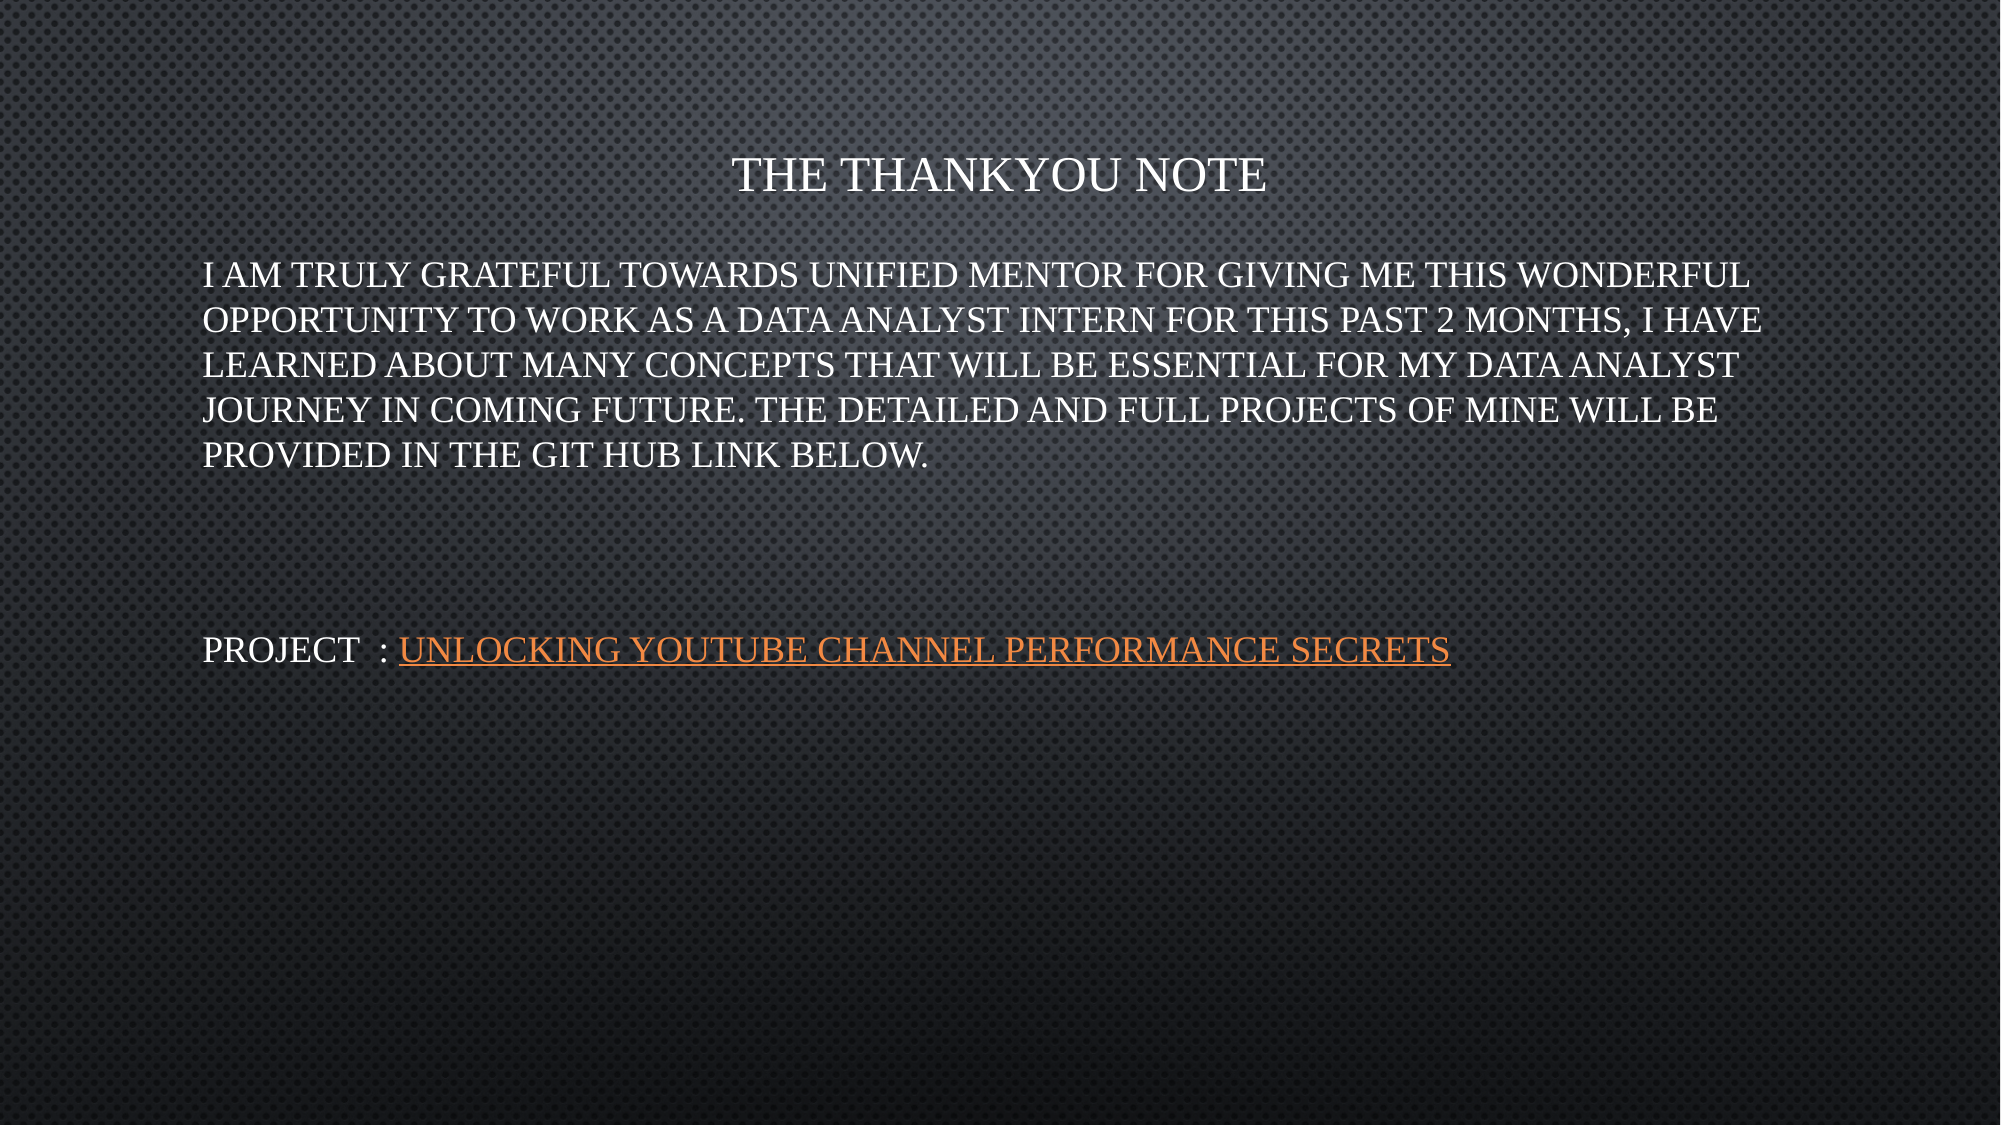

# The thankyou note
I am truly grateful towards unified mentor for giving me this wonderful opportunity to work as a data analyst intern for this past 2 months, I have learned about many concepts that will be essential for my data analyst journey in coming future. The detailed and full projects of mine will be provided in the git hub link below.

Project  : Unlocking YouTube channel performance secrets